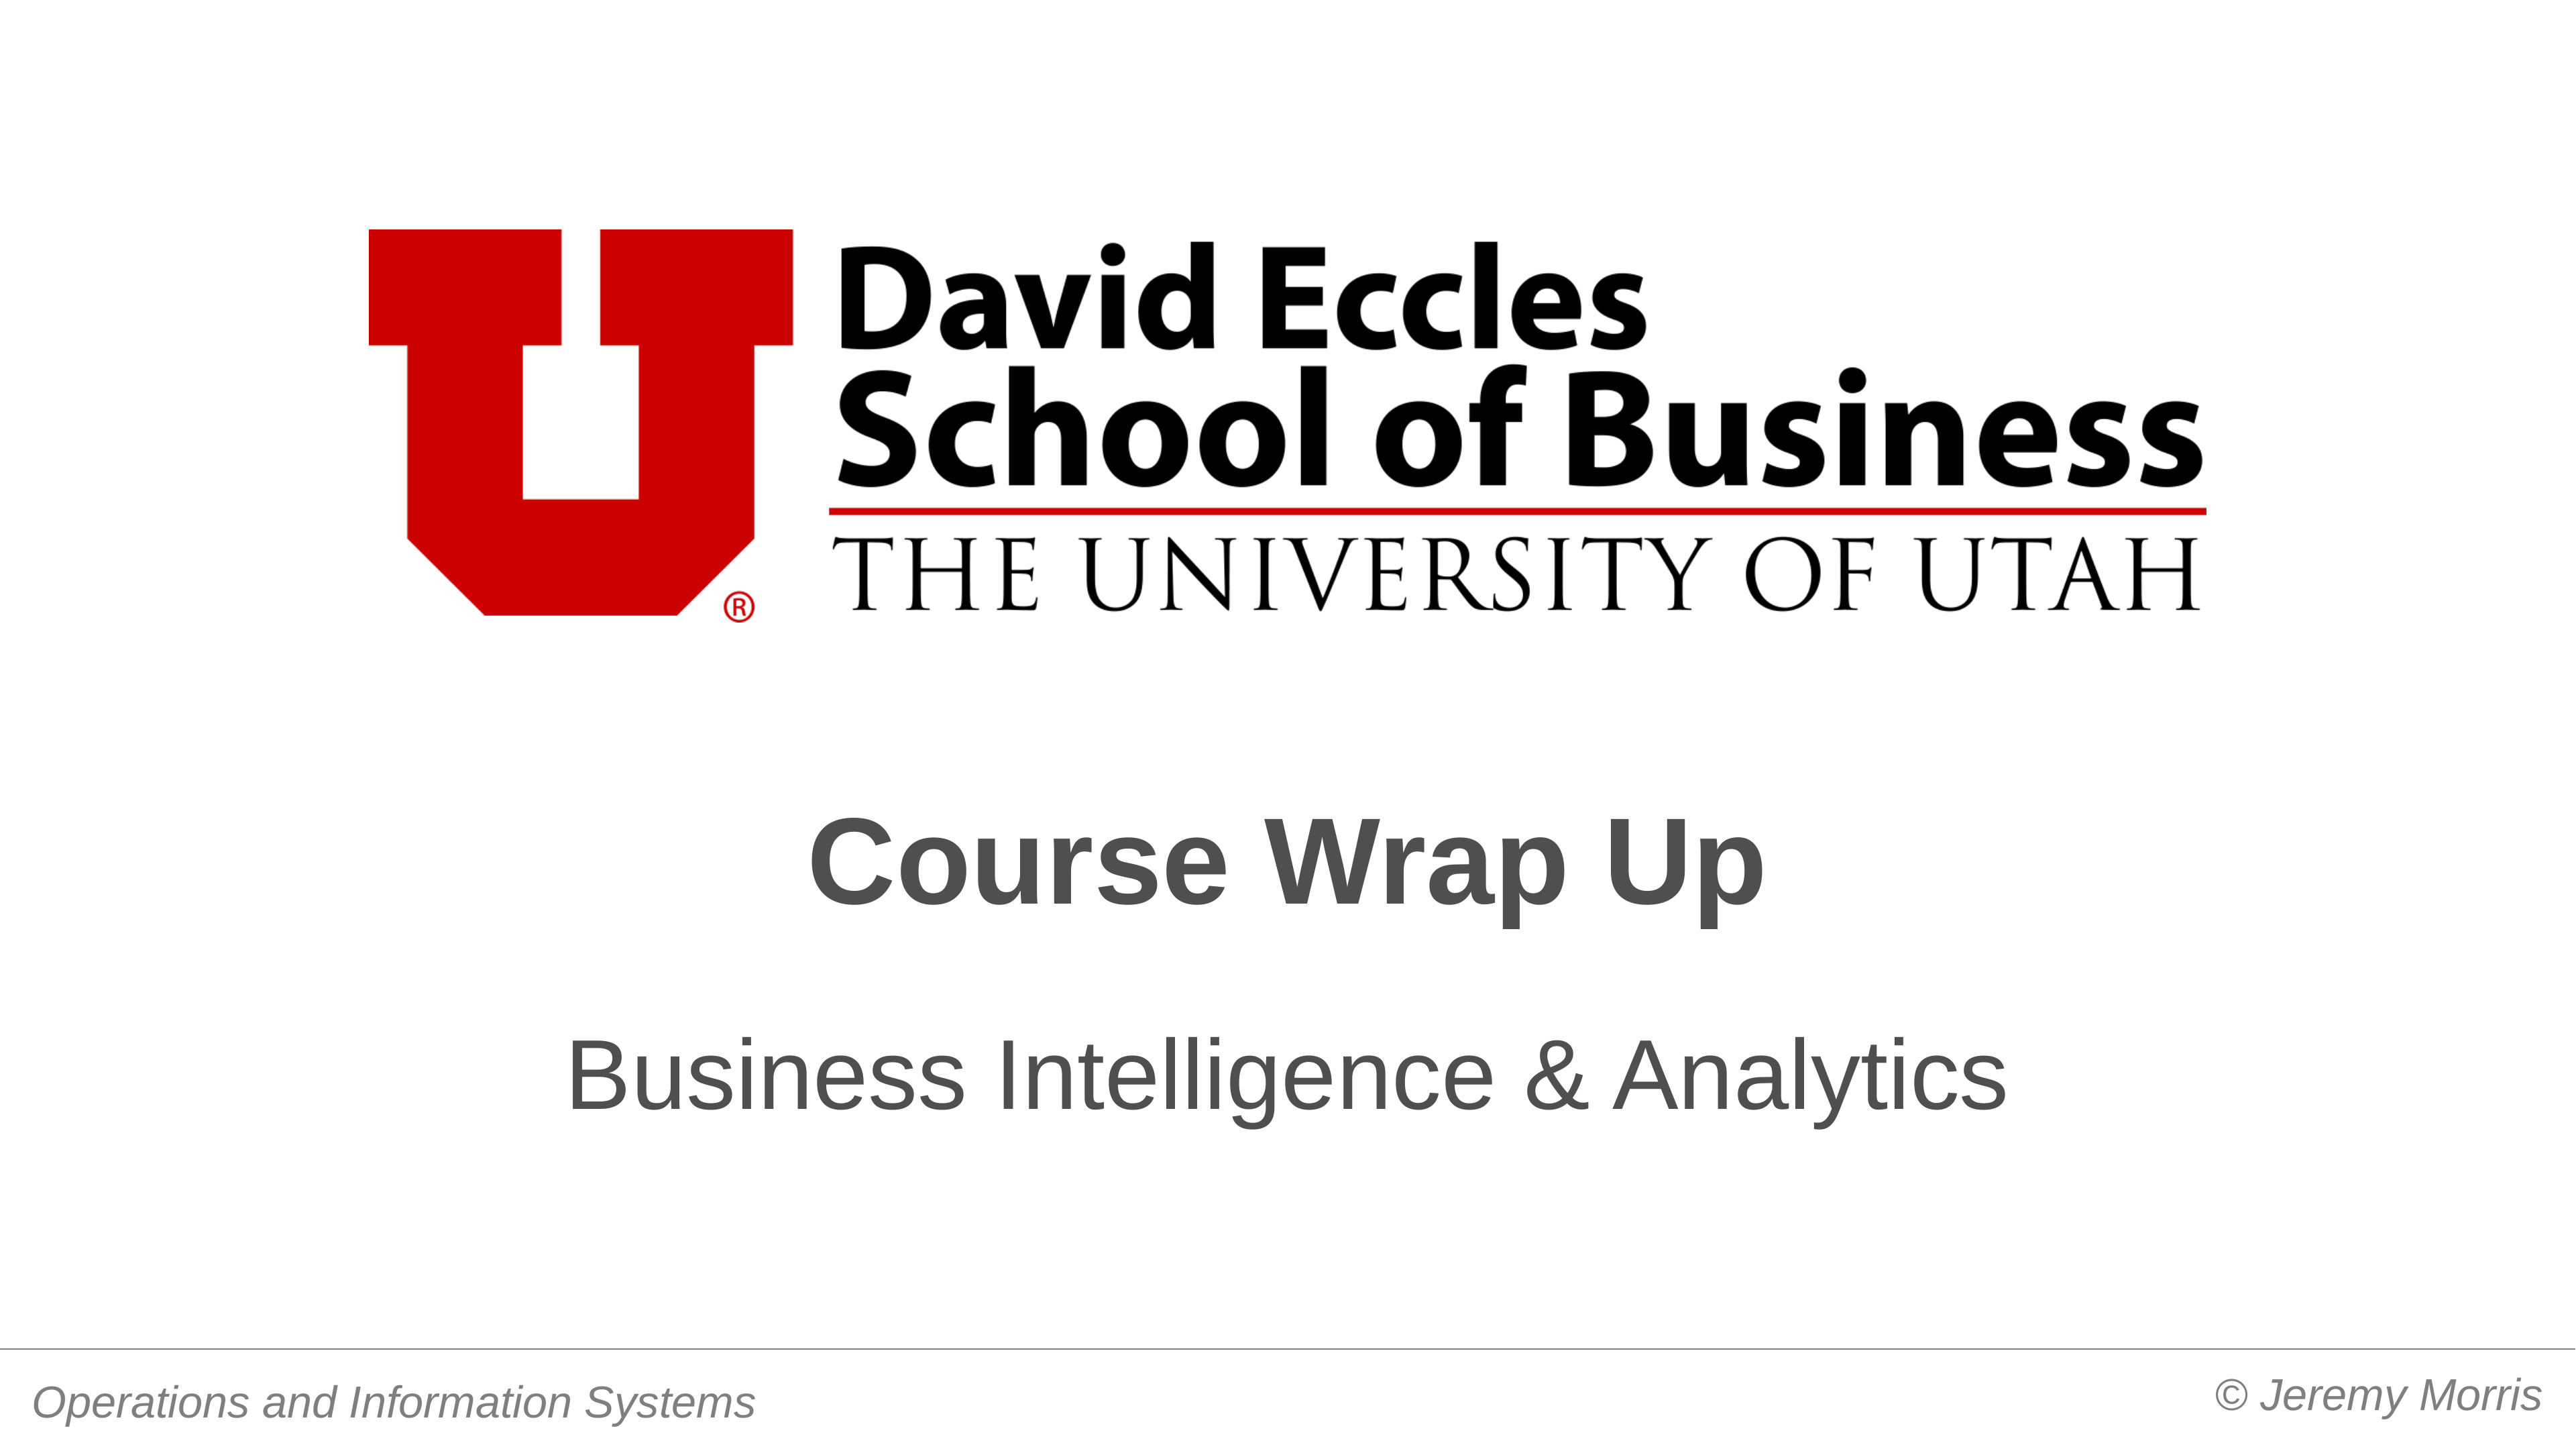

Course Wrap Up
Business Intelligence & Analytics